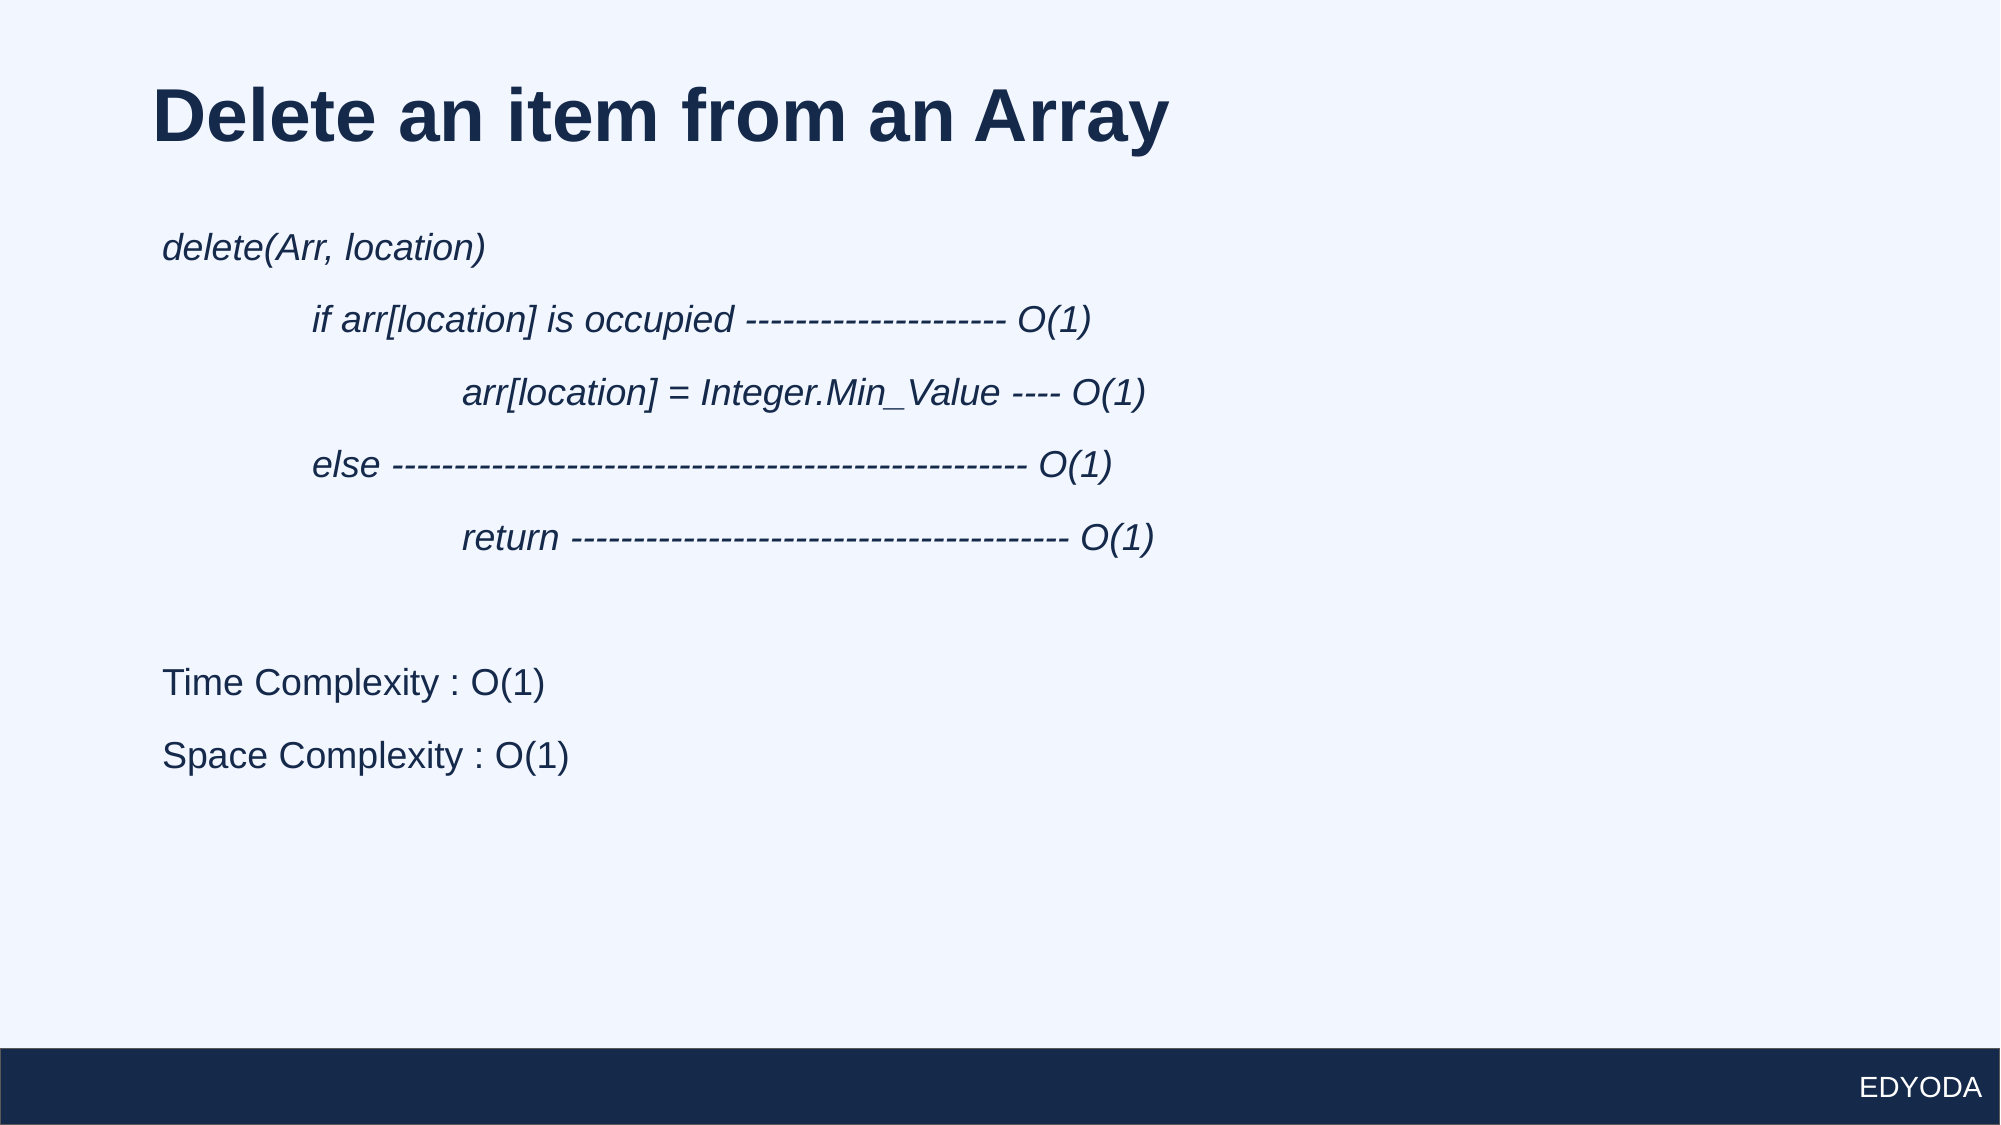

# Delete an item from an Array
delete(Arr, location)
	if arr[location] is occupied --------------------- O(1)
		arr[location] = Integer.Min_Value ---- O(1)
	else --------------------------------------------------- O(1)
		return ---------------------------------------- O(1)

Time Complexity : O(1)
Space Complexity : O(1)

EDYODA